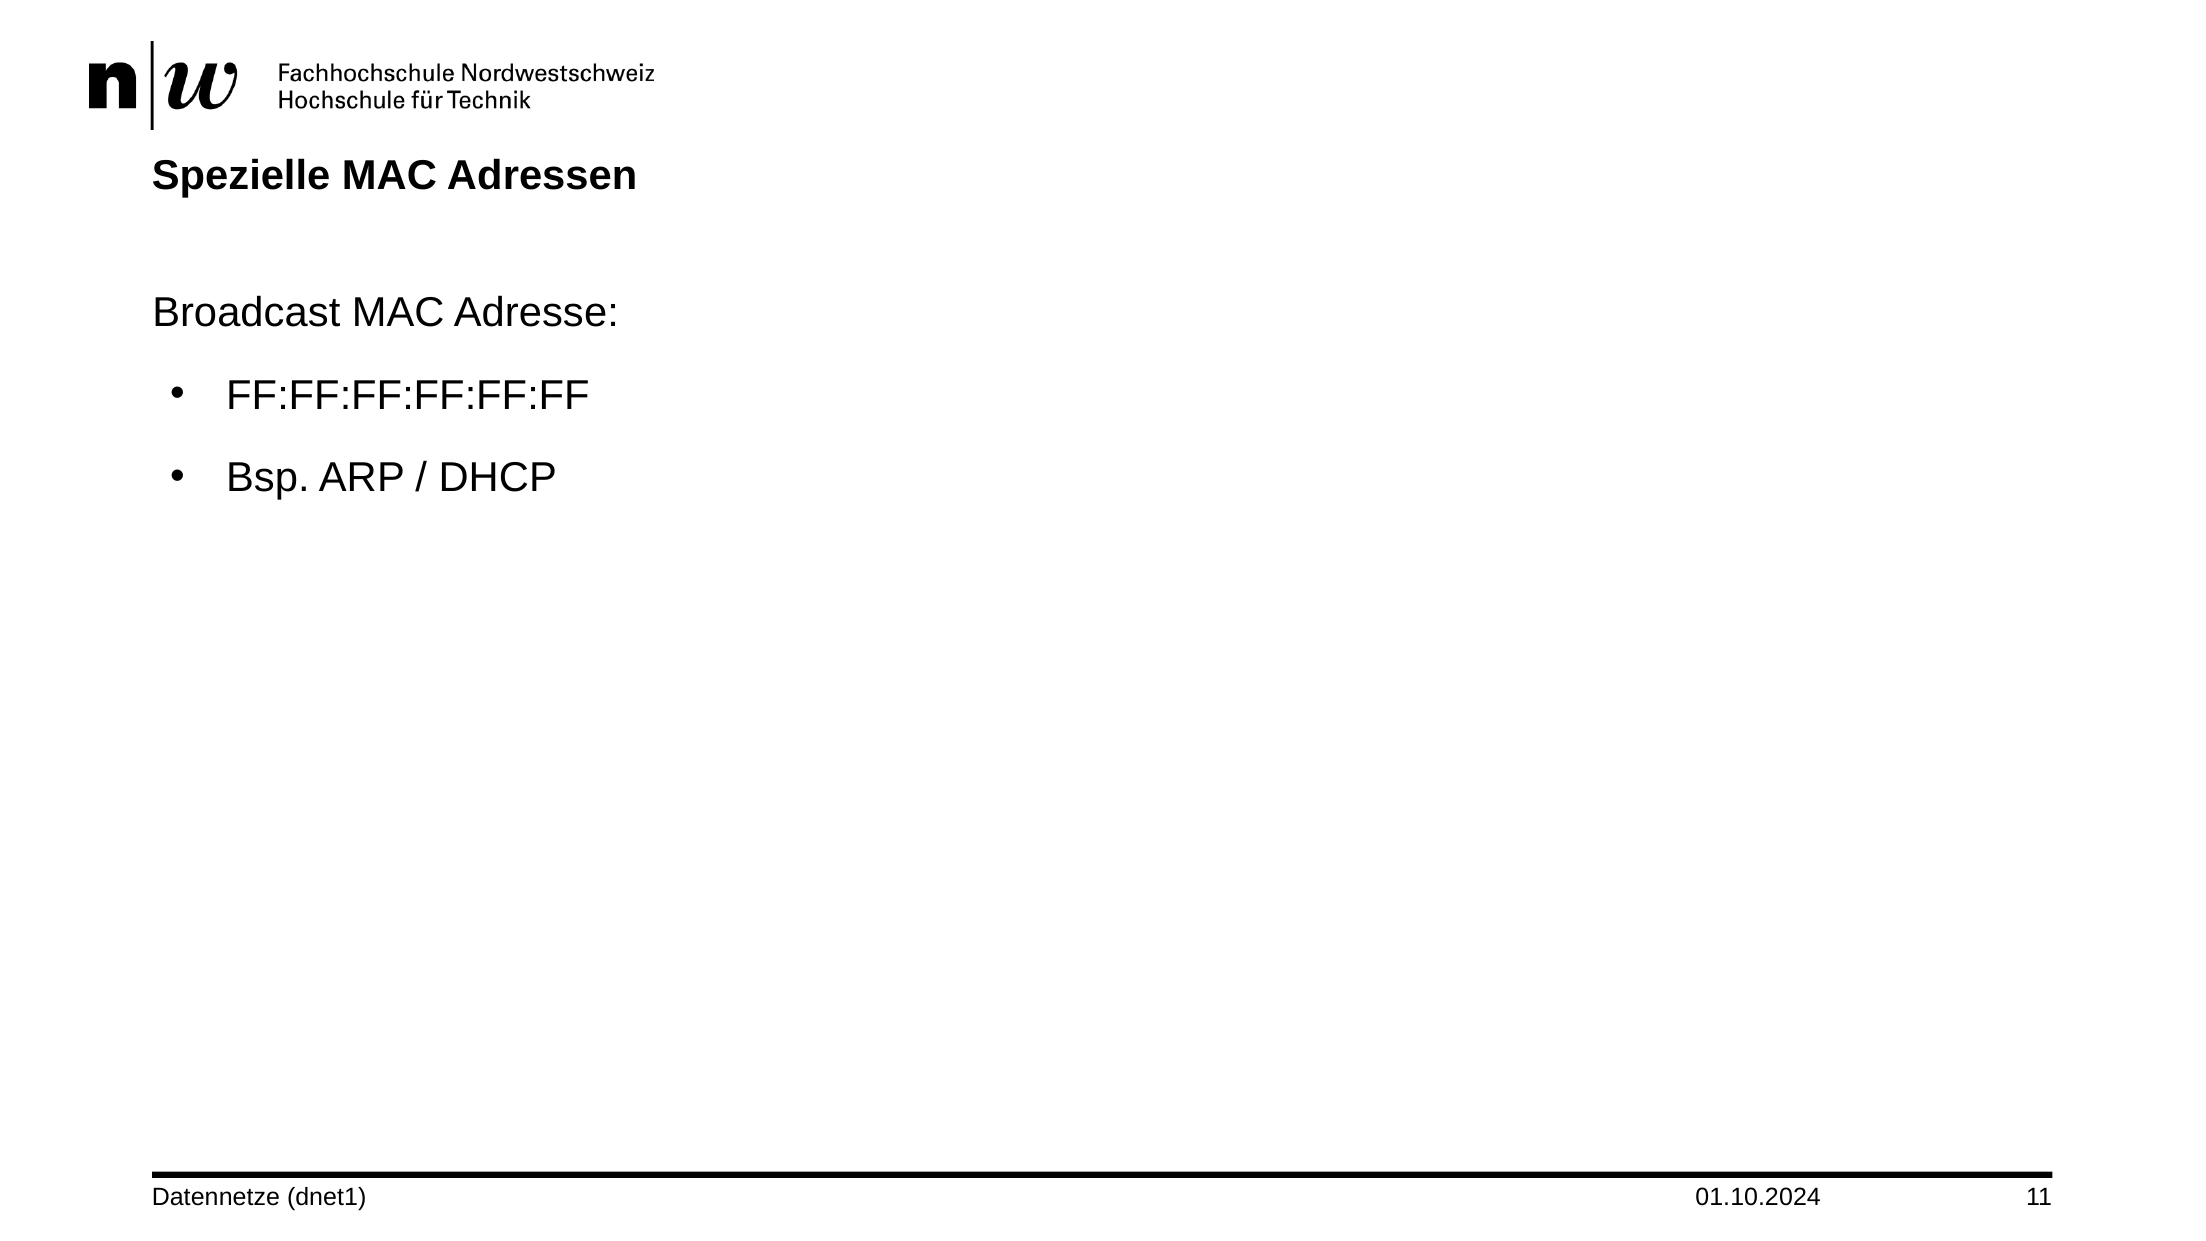

# Spezielle MAC Adressen
Broadcast MAC Adresse:
FF:FF:FF:FF:FF:FF
Bsp. ARP / DHCP

Datennetze (dnet1)
01.10.2024
11